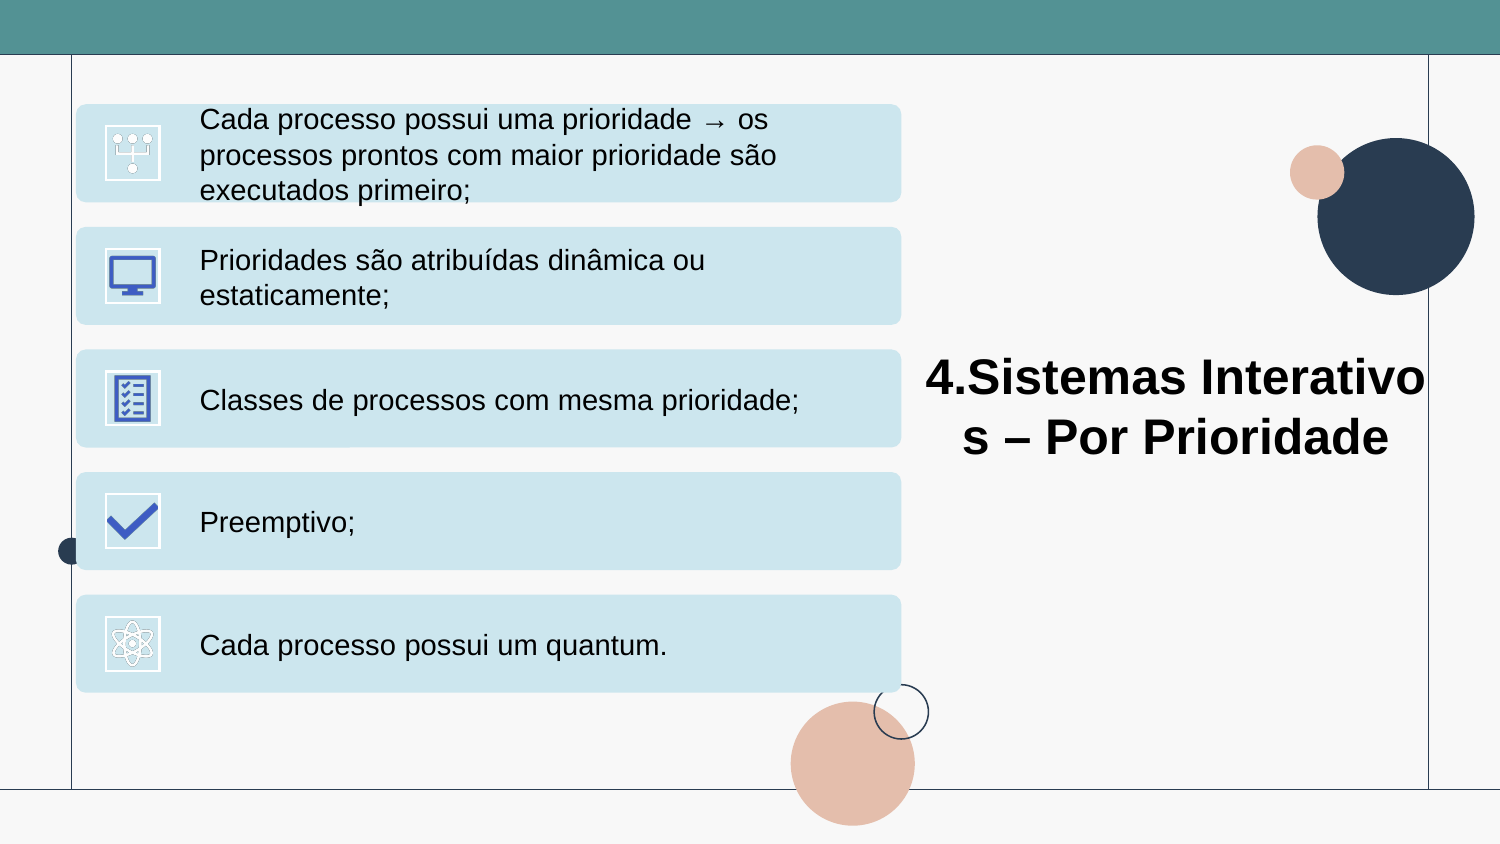

Cada processo possui uma prioridade → os processos prontos com maior prioridade são executados primeiro;
Prioridades são atribuídas dinâmica ou estaticamente;
Classes de processos com mesma prioridade;
Preemptivo;
Cada processo possui um quantum.

4.Sistemas Interativos – Por Prioridade​